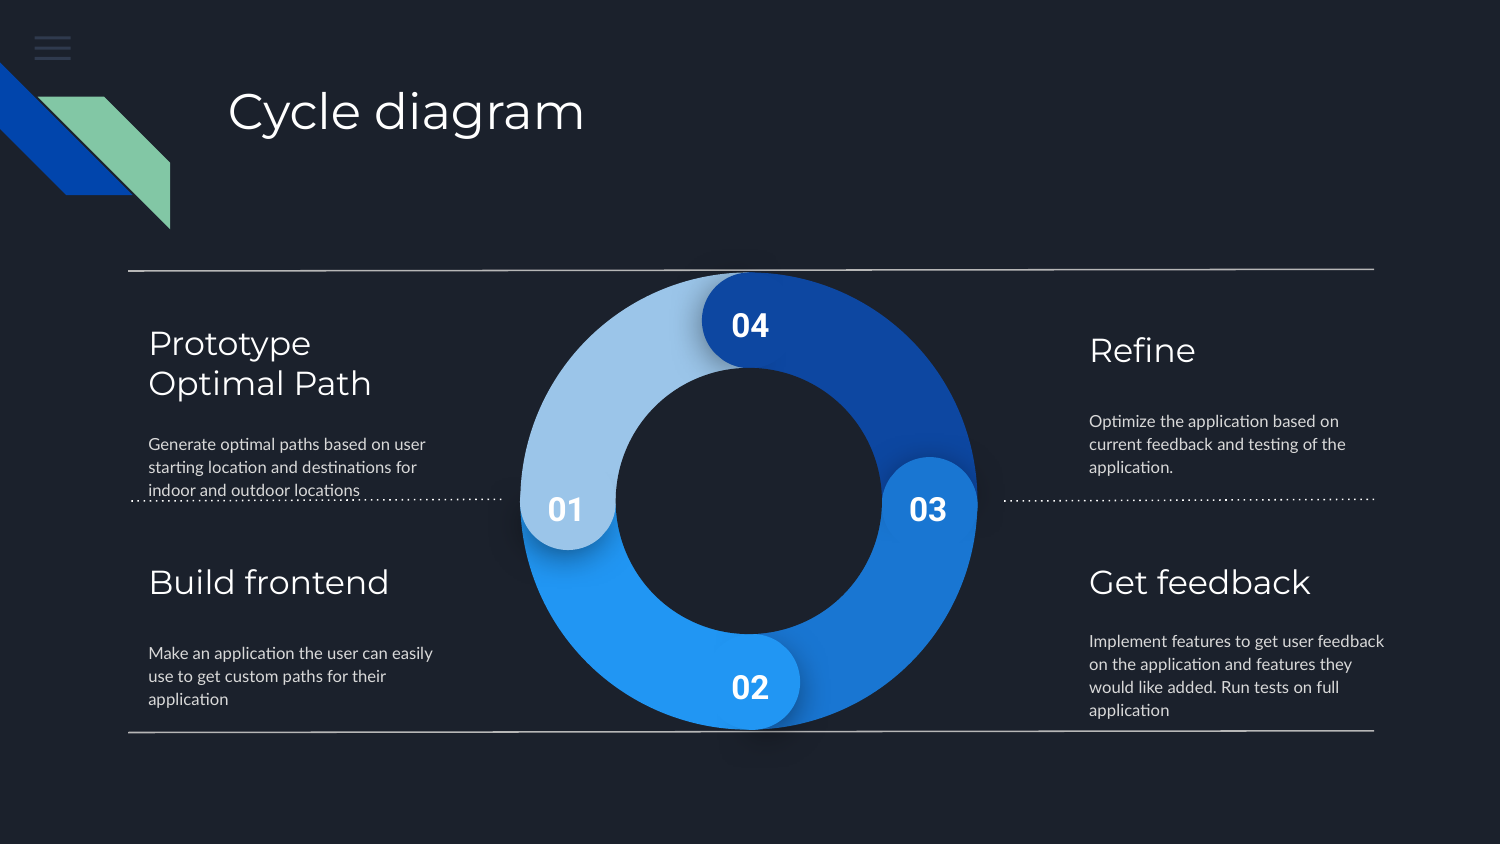

# Cycle diagram

04
Refine
Prototype Optimal Path

Optimize the application based on current feedback and testing of the application.
Generate optimal paths based on user starting location and destinations for indoor and outdoor locations

01
03
Build frontend
Get feedback
Make an application the user can easily use to get custom paths for their application
Implement features to get user feedback on the application and features they would like added. Run tests on full application

02